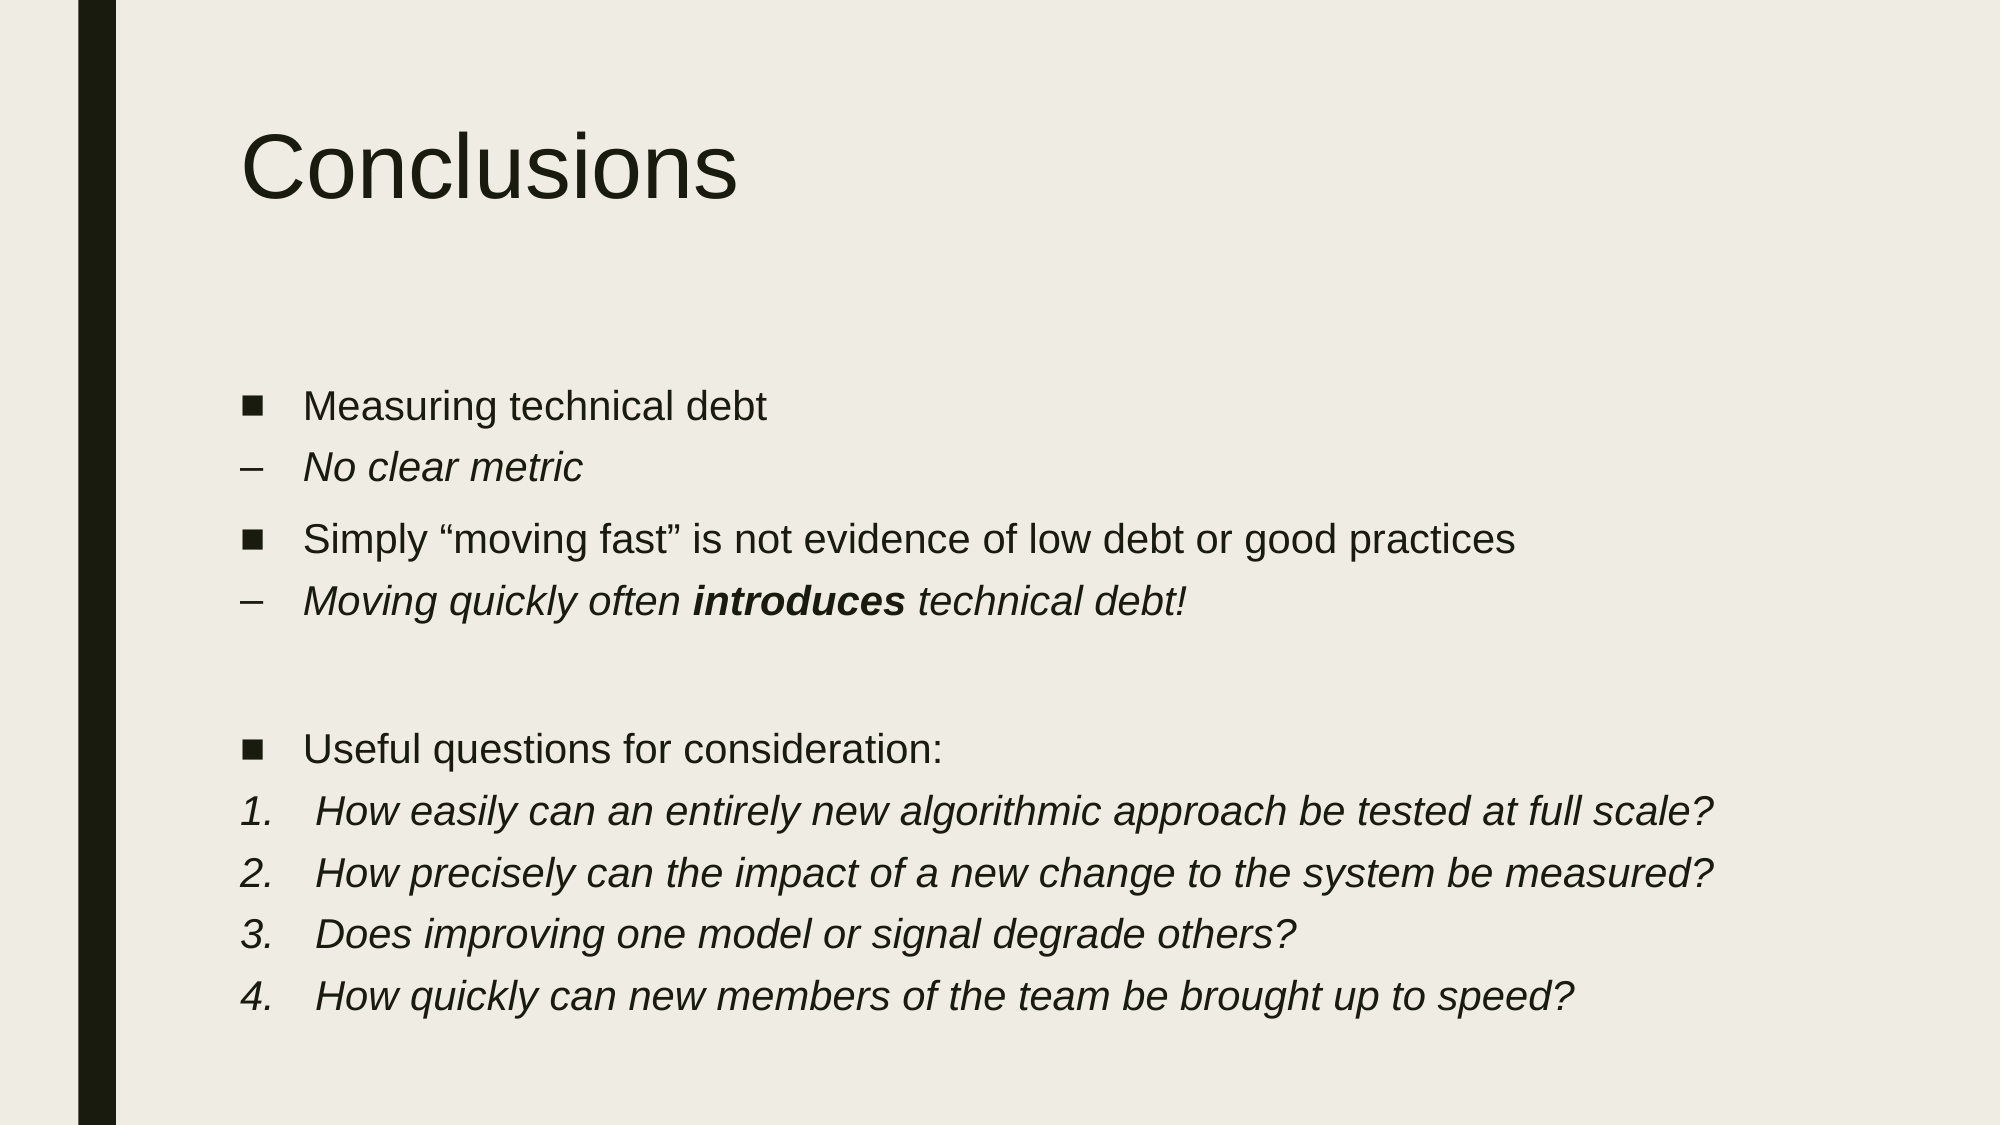

# Conclusions
Measuring technical debt
No clear metric
Simply “moving fast” is not evidence of low debt or good practices
Moving quickly often introduces technical debt!

Useful questions for consideration:
How easily can an entirely new algorithmic approach be tested at full scale?
How precisely can the impact of a new change to the system be measured?
Does improving one model or signal degrade others?
How quickly can new members of the team be brought up to speed?